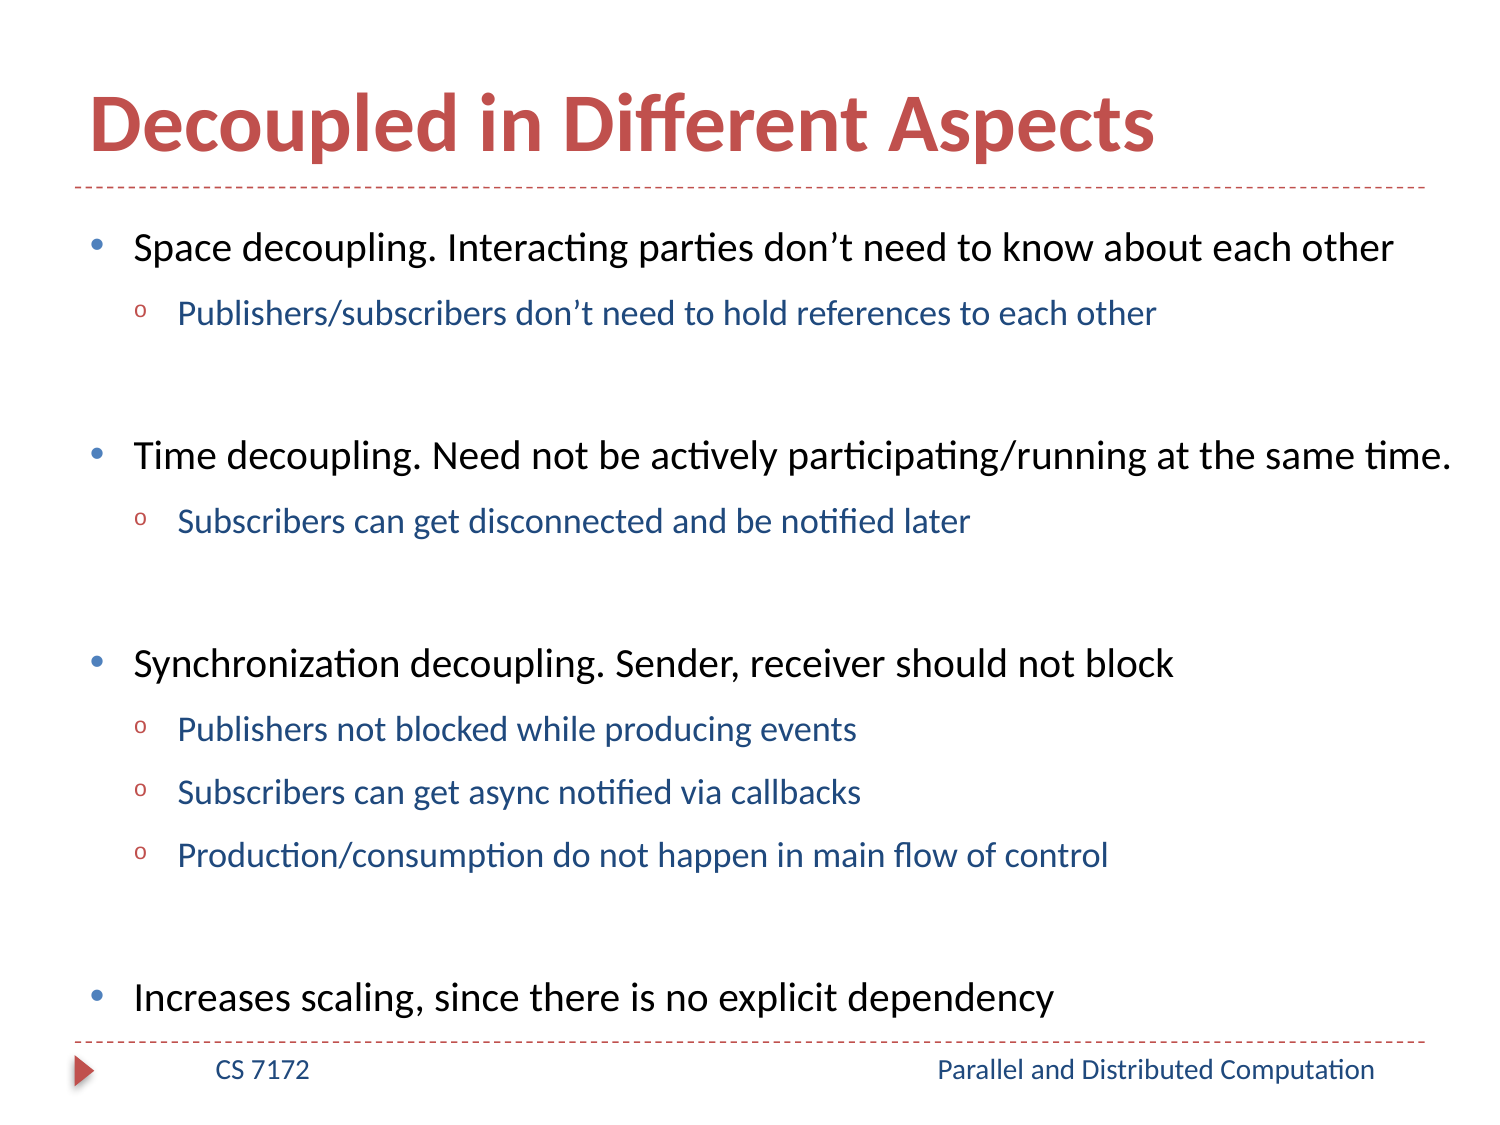

# Decoupled in Different Aspects
Space decoupling. Interacting parties don’t need to know about each other
Publishers/subscribers don’t need to hold references to each other

Time decoupling. Need not be actively participating/running at the same time.
Subscribers can get disconnected and be notified later

Synchronization decoupling. Sender, receiver should not block
Publishers not blocked while producing events
Subscribers can get async notified via callbacks
Production/consumption do not happen in main flow of control

Increases scaling, since there is no explicit dependency
CS 7172
Parallel and Distributed Computation